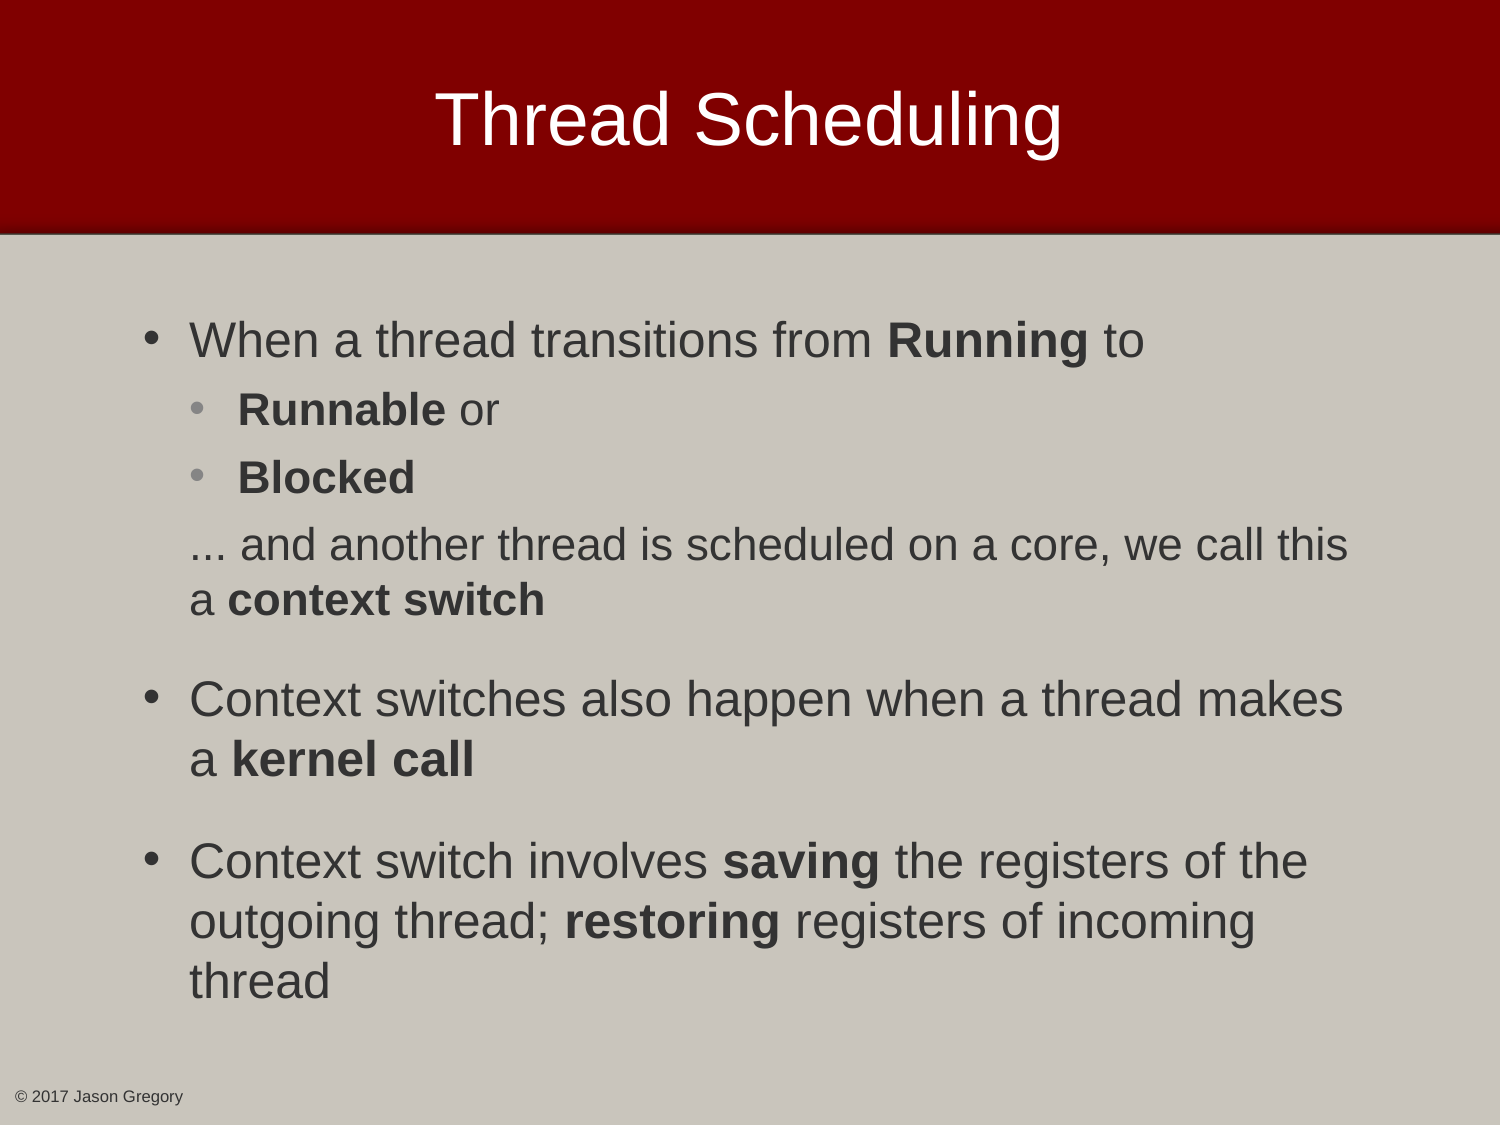

# Thread Scheduling
When a thread transitions from Running to
Runnable or
Blocked
... and another thread is scheduled on a core, we call this a context switch
Context switches also happen when a thread makes a kernel call
Context switch involves saving the registers of the outgoing thread; restoring registers of incoming thread
© 2017 Jason Gregory